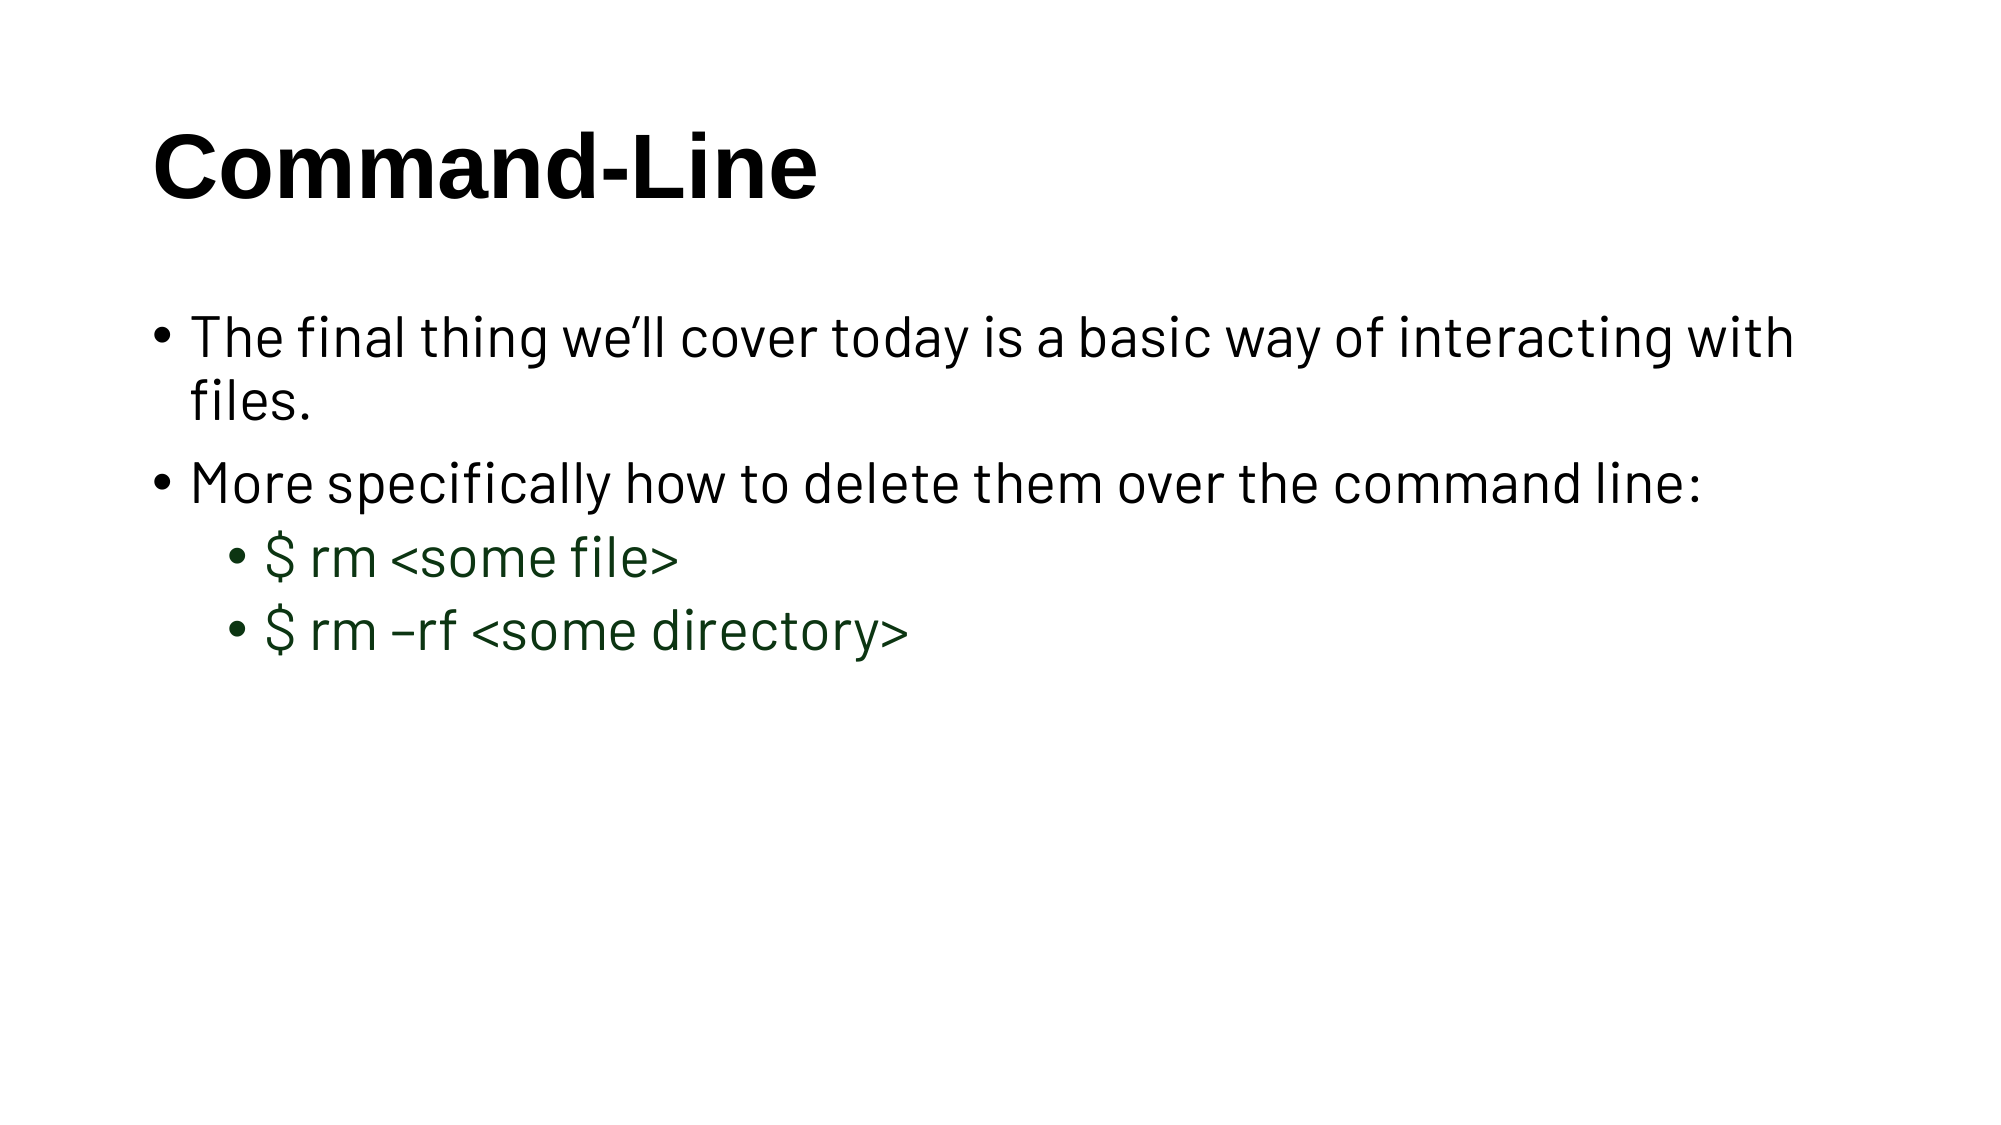

# Command-Line
The final thing we’ll cover today is a basic way of interacting with files.
More specifically how to delete them over the command line:
$ rm <some file>
$ rm –rf <some directory>